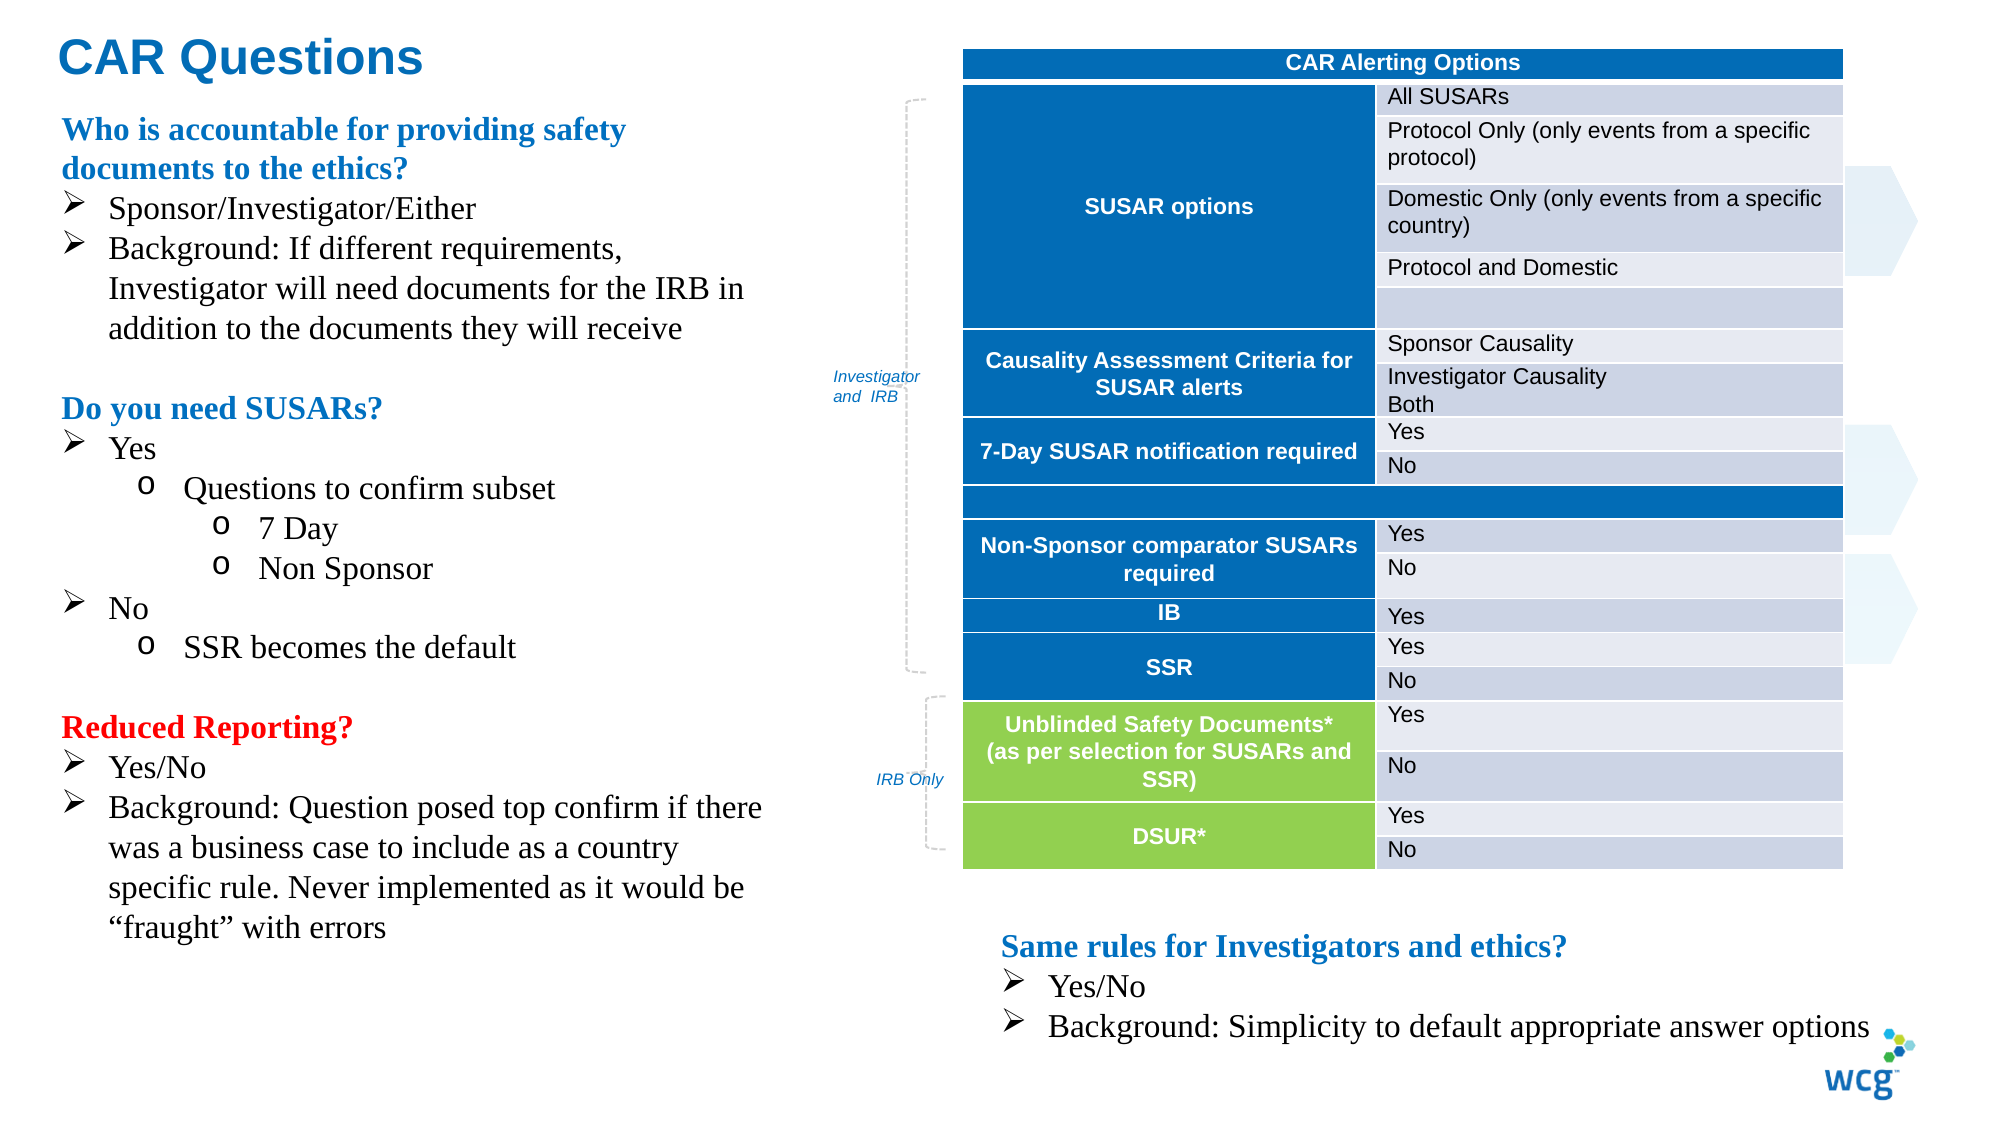

# CAR Questions
| CAR Alerting Options |  |
| --- | --- |
| SUSAR options | All SUSARs |
|  | Protocol Only (only events from a specific protocol) |
|  | Domestic Only (only events from a specific country) |
|  | Protocol and Domestic |
|  |  |
| Causality Assessment Criteria for SUSAR alerts | Sponsor Causality |
|  | Investigator Causality Both |
| 7-Day SUSAR notification required | Yes |
|  | No |
|  |  |
| Non-Sponsor comparator SUSARs required | Yes |
|  | No |
| IB | Yes |
| SSR | Yes |
|  | No |
| Unblinded Safety Documents\* (as per selection for SUSARs and SSR) | Yes |
|  | No |
| DSUR\* | Yes |
|  | No |
Who is accountable for providing safety documents to the ethics?
Sponsor/Investigator/Either
Background: If different requirements, Investigator will need documents for the IRB in addition to the documents they will receive

Do you need SUSARs?
Yes
Questions to confirm subset
7 Day
Non Sponsor
No
SSR becomes the default

Reduced Reporting?
Yes/No
Background: Question posed top confirm if there was a business case to include as a country specific rule. Never implemented as it would be “fraught” with errors

Investigator and  IRB

IRB Only
Same rules for Investigators and ethics?
Yes/No
Background: Simplicity to default appropriate answer options